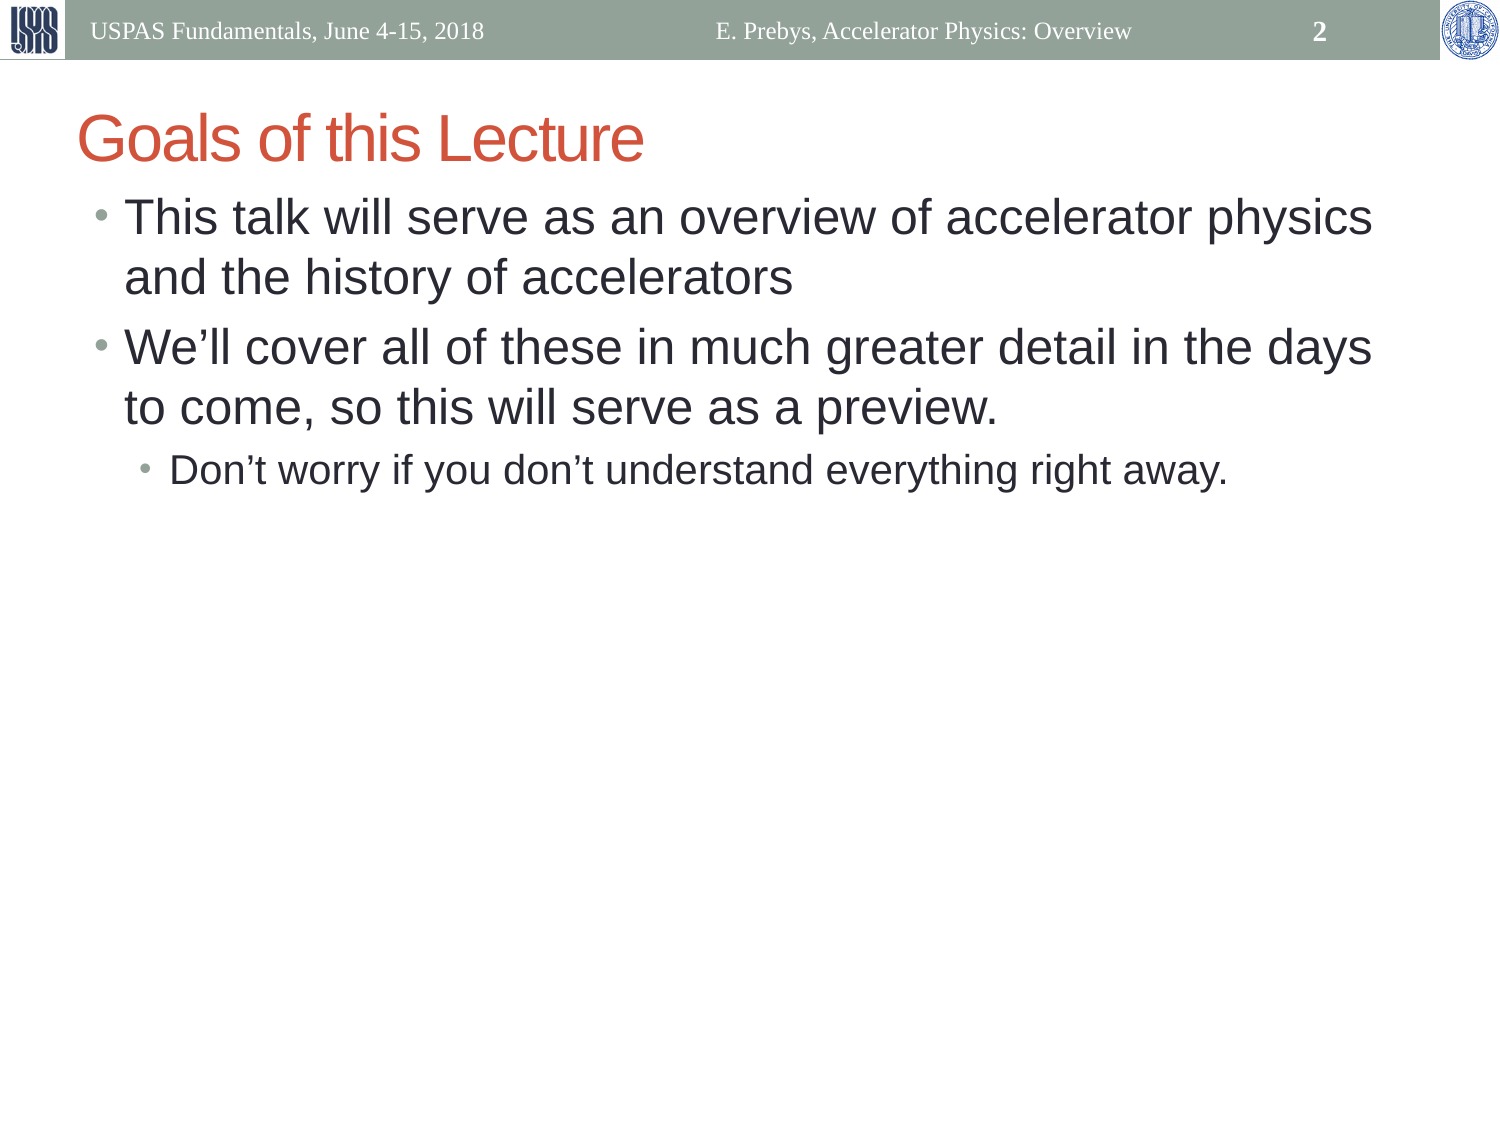

USPAS Fundamentals, June 4-15, 2018
E. Prebys, Accelerator Physics: Overview
2
# Goals of this Lecture
This talk will serve as an overview of accelerator physics and the history of accelerators
We’ll cover all of these in much greater detail in the days to come, so this will serve as a preview.
Don’t worry if you don’t understand everything right away.